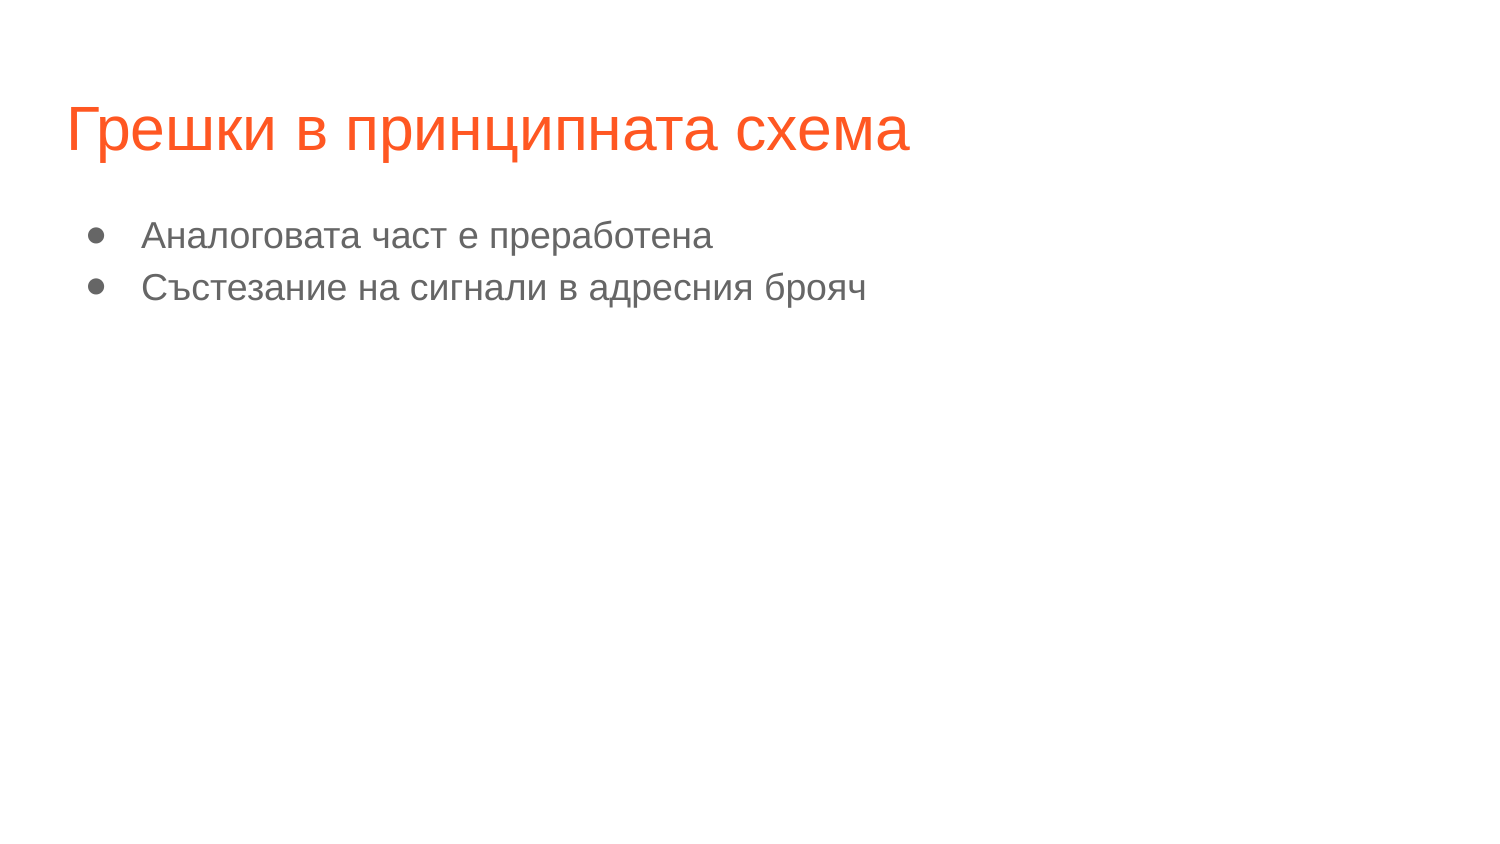

# Грешки в принципната схема
Аналоговата част е преработена
Състезание на сигнали в адресния брояч